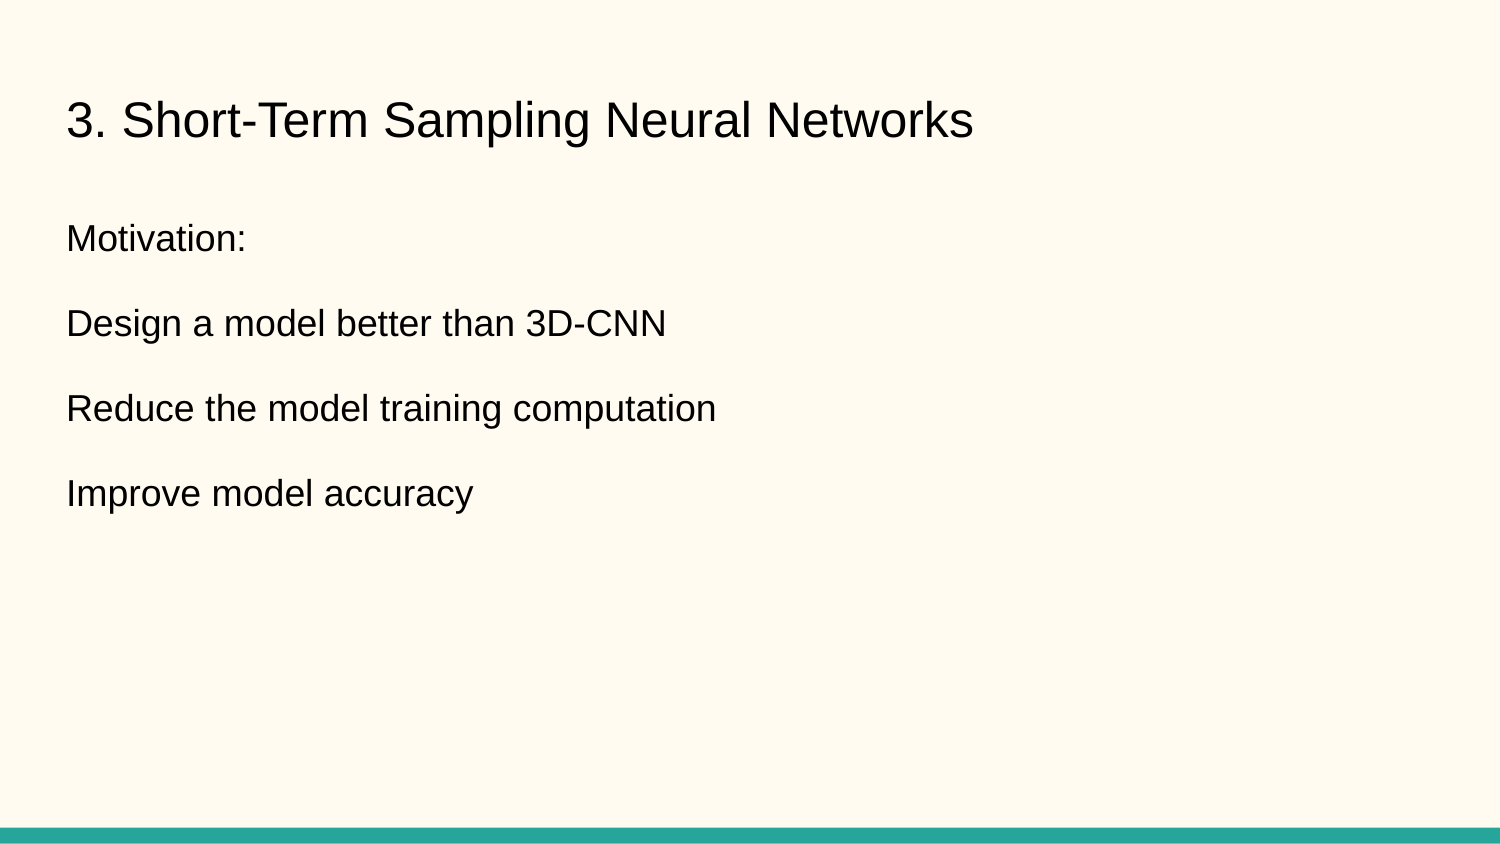

# 3. Short-Term Sampling Neural Networks
Motivation:
Design a model better than 3D-CNN
Reduce the model training computation
Improve model accuracy